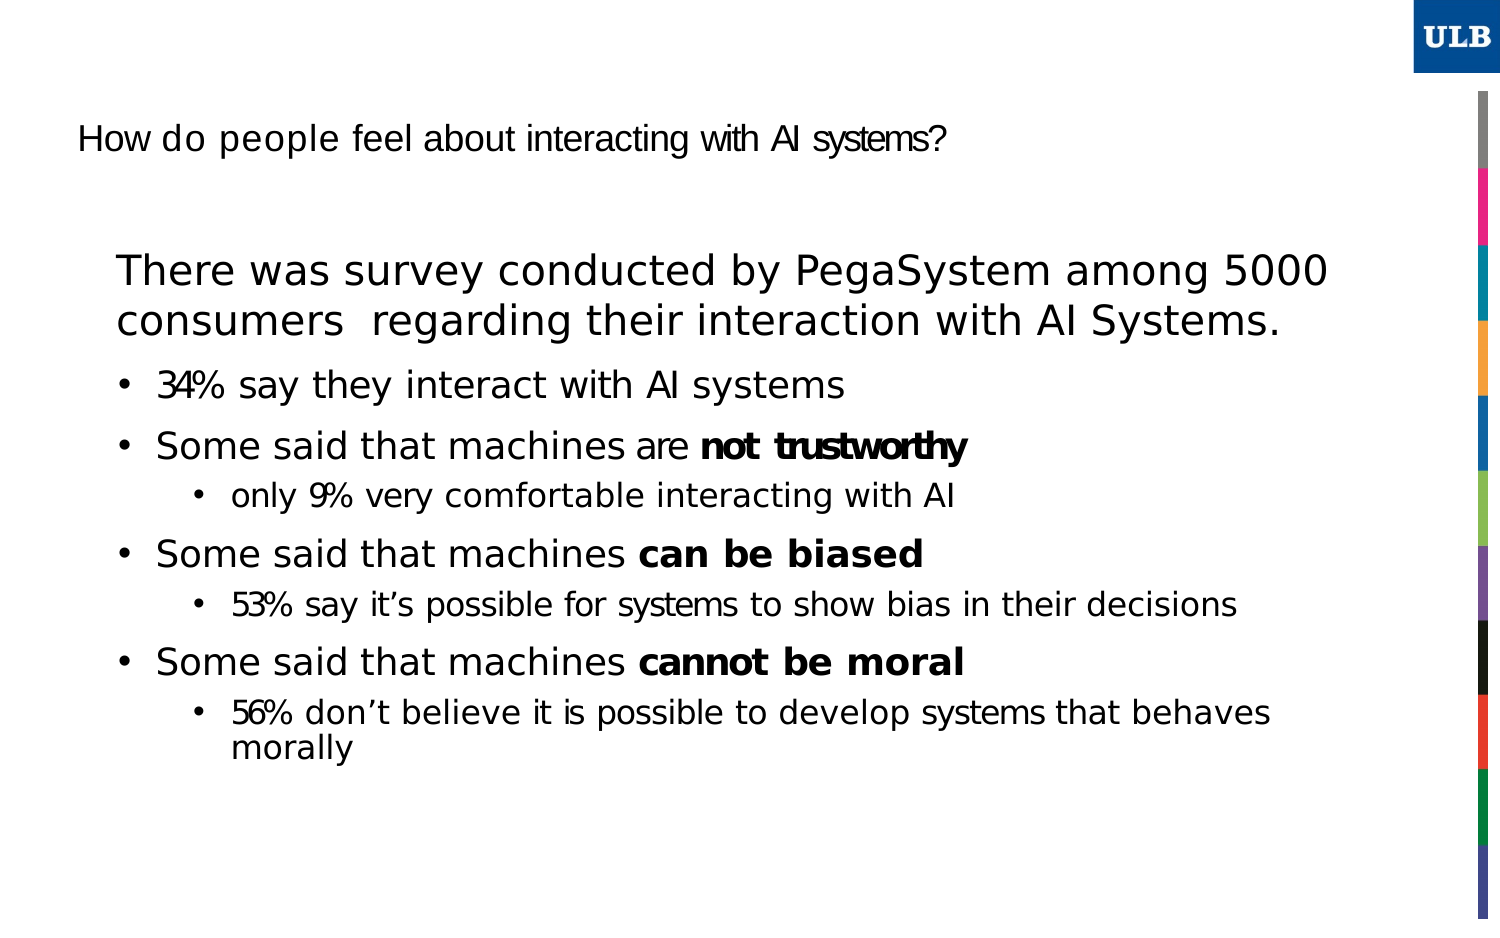

How do people feel about interacting with AI systems?
There was survey conducted by PegaSystem among 5000 consumers  regarding their interaction with AI Systems.
34% say they interact with AI systems
Some said that machines are not trustworthy
only 9% very comfortable interacting with AI
Some said that machines can be biased
53% say it’s possible for systems to show bias in their decisions
Some said that machines cannot be moral
56% don’t believe it is possible to develop systems that behaves morally